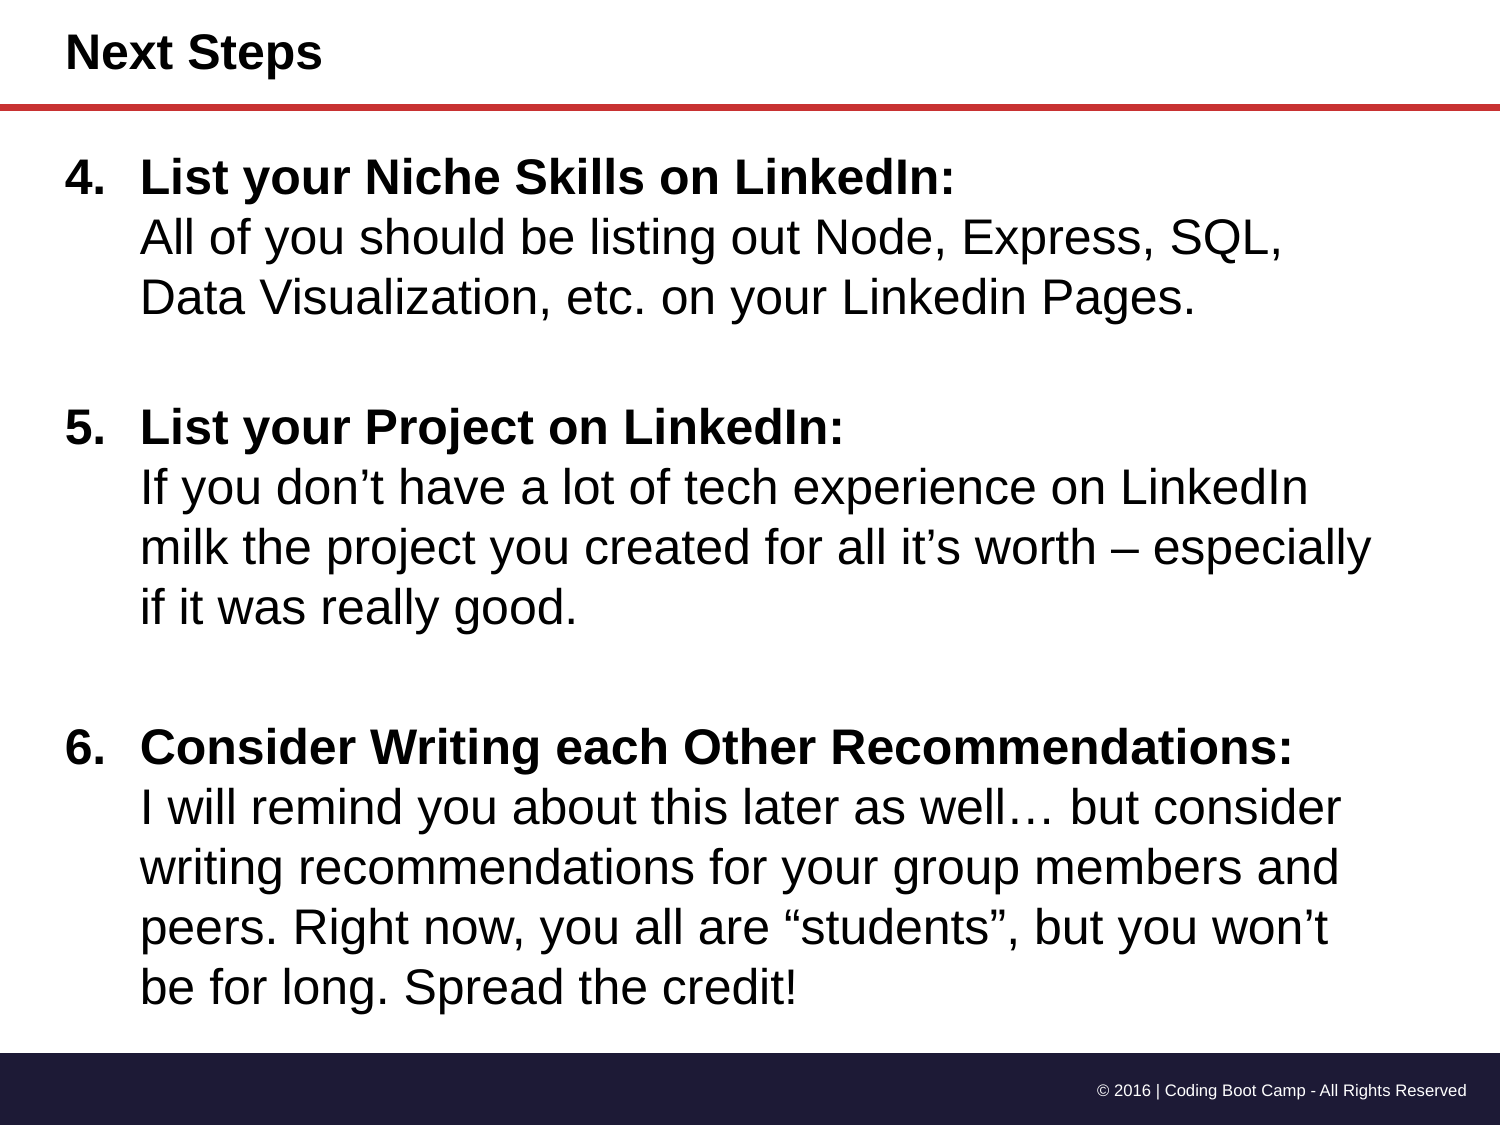

# Next Steps
List your Niche Skills on LinkedIn:
All of you should be listing out Node, Express, SQL, Data Visualization, etc. on your Linkedin Pages.
List your Project on LinkedIn:
If you don’t have a lot of tech experience on LinkedIn milk the project you created for all it’s worth – especially if it was really good.

Consider Writing each Other Recommendations:
I will remind you about this later as well… but consider writing recommendations for your group members and peers. Right now, you all are “students”, but you won’t be for long. Spread the credit!